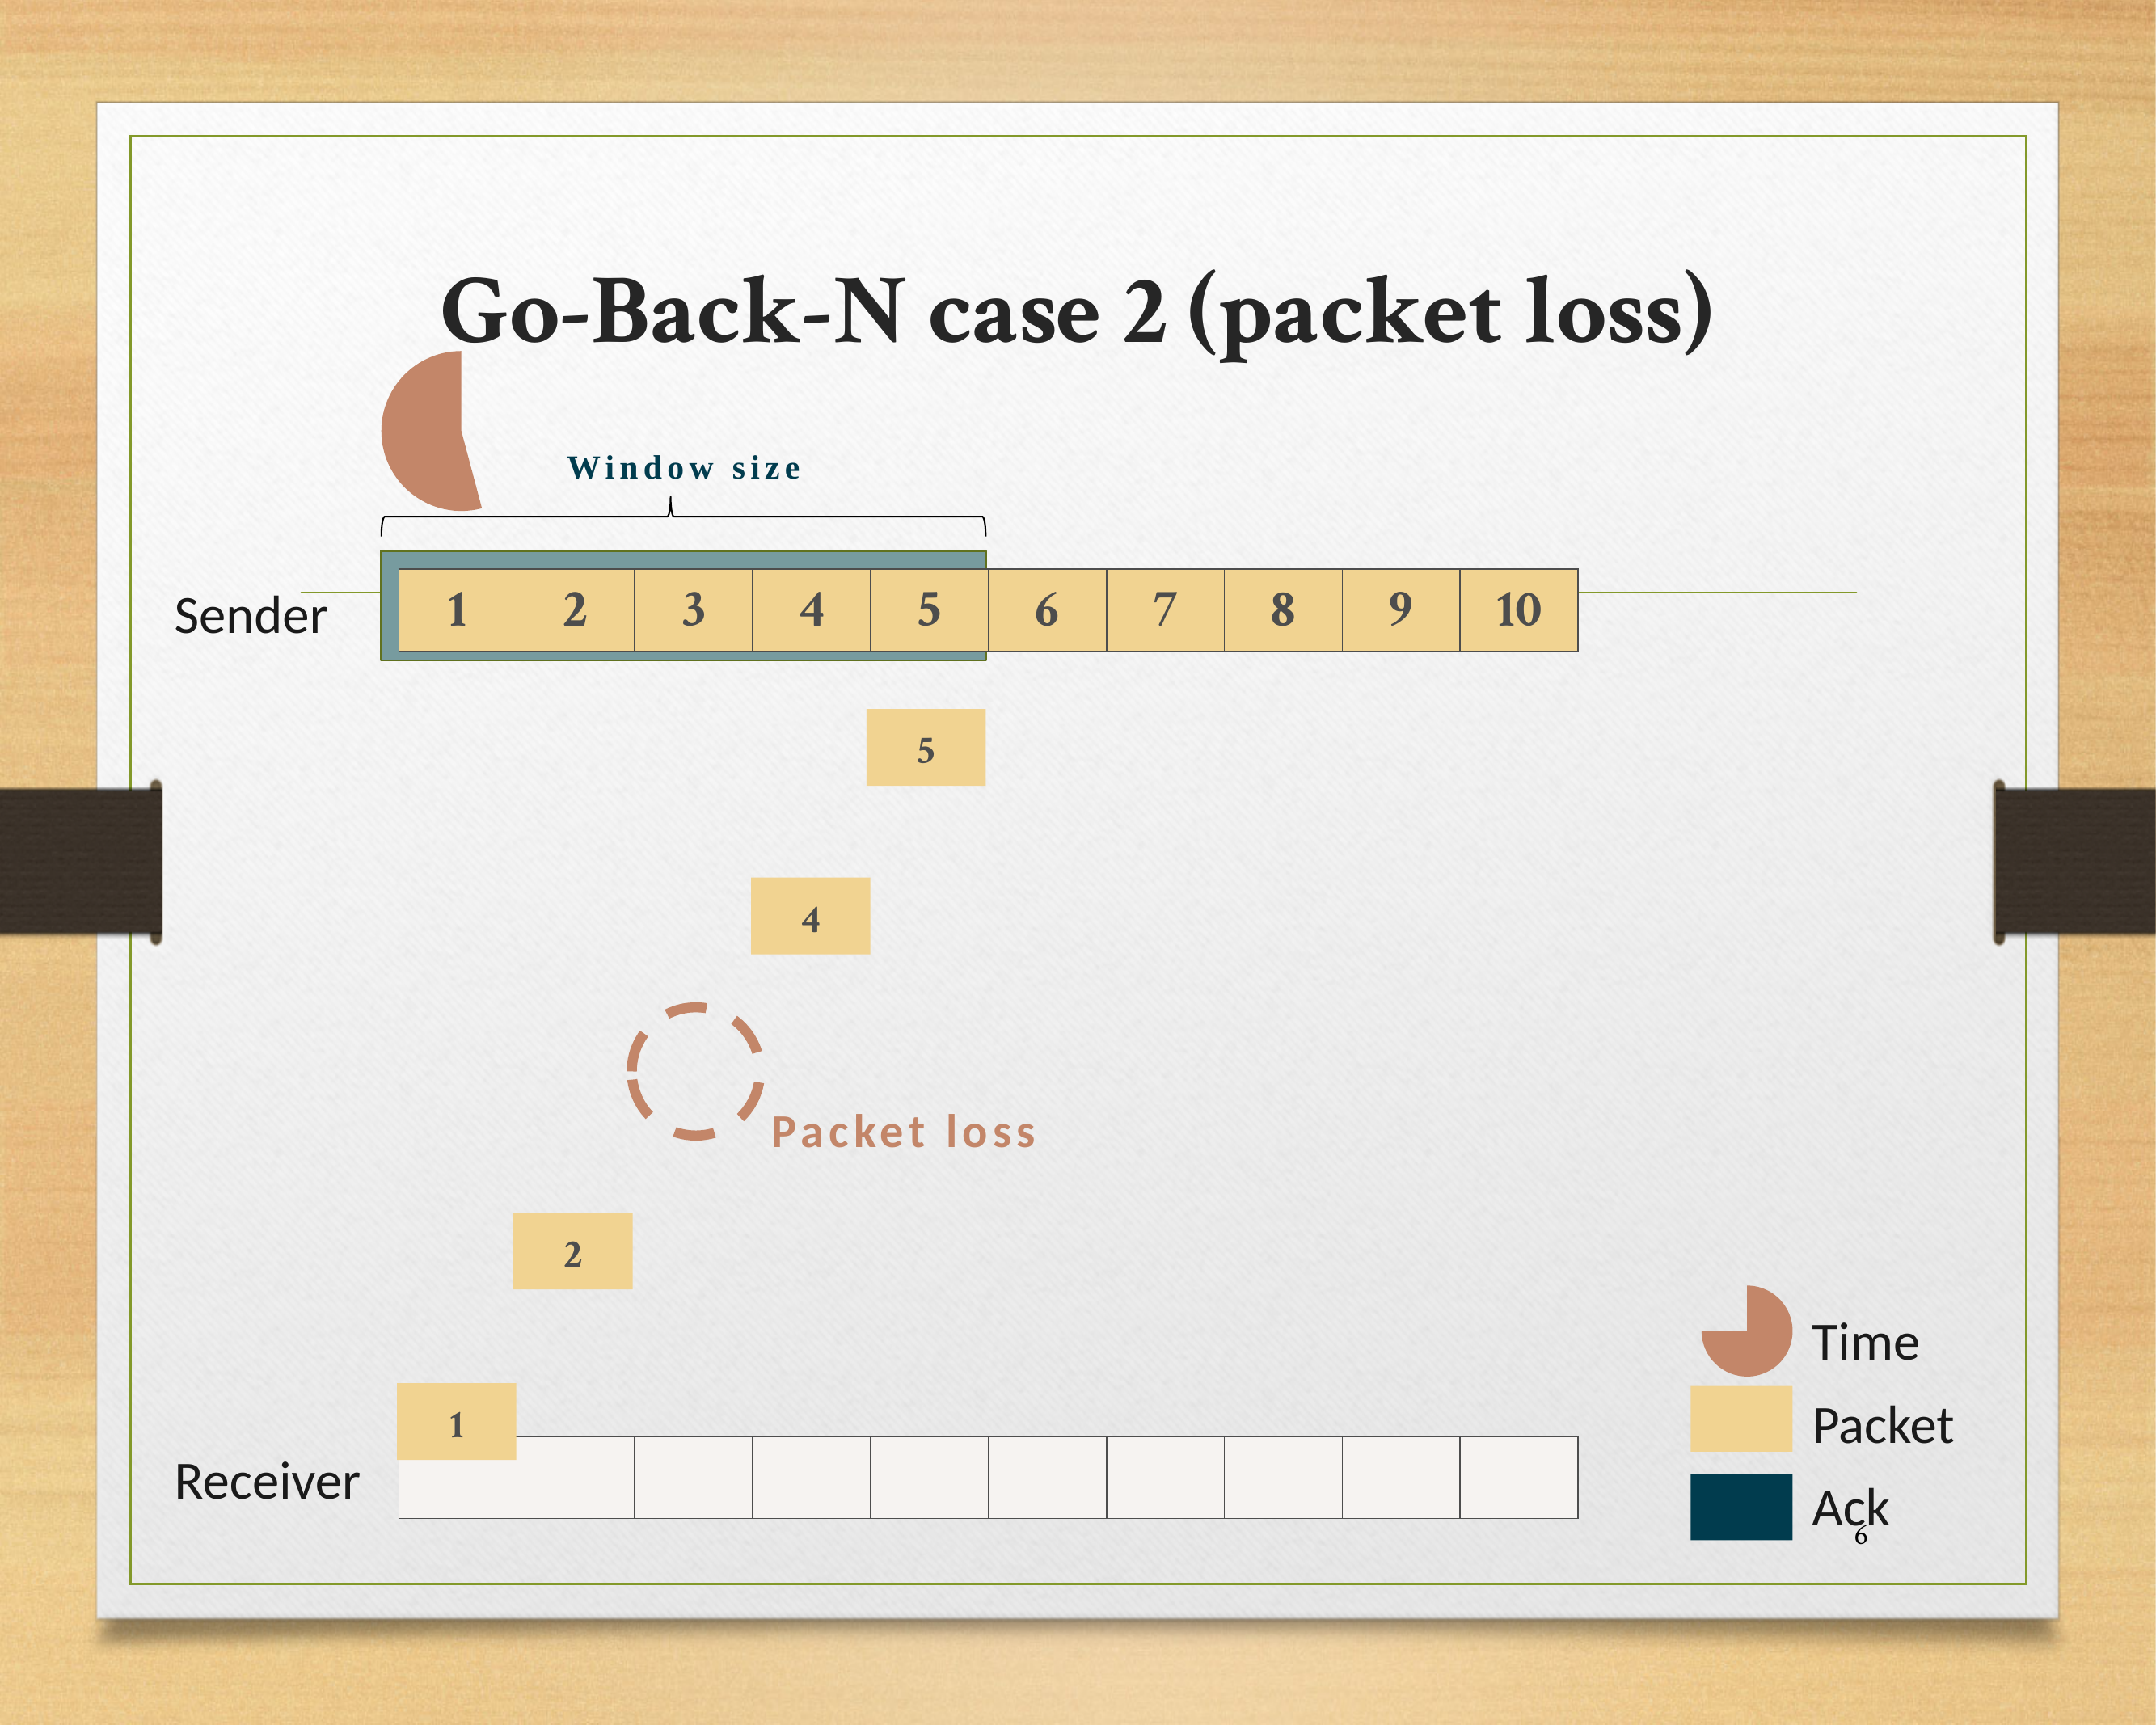

# Go-Back-N case 2 (packet loss)

 Window size

| 1 | 2 | 3 | 4 | 5 | 6 | 7 | 8 | 9 | 10 |
| --- | --- | --- | --- | --- | --- | --- | --- | --- | --- |
Sender
5
4

Packet loss
2

Time
1
Packet

|  |  |  |  |  |  |  |  |  |  |
| --- | --- | --- | --- | --- | --- | --- | --- | --- | --- |
Receiver
Ack

6